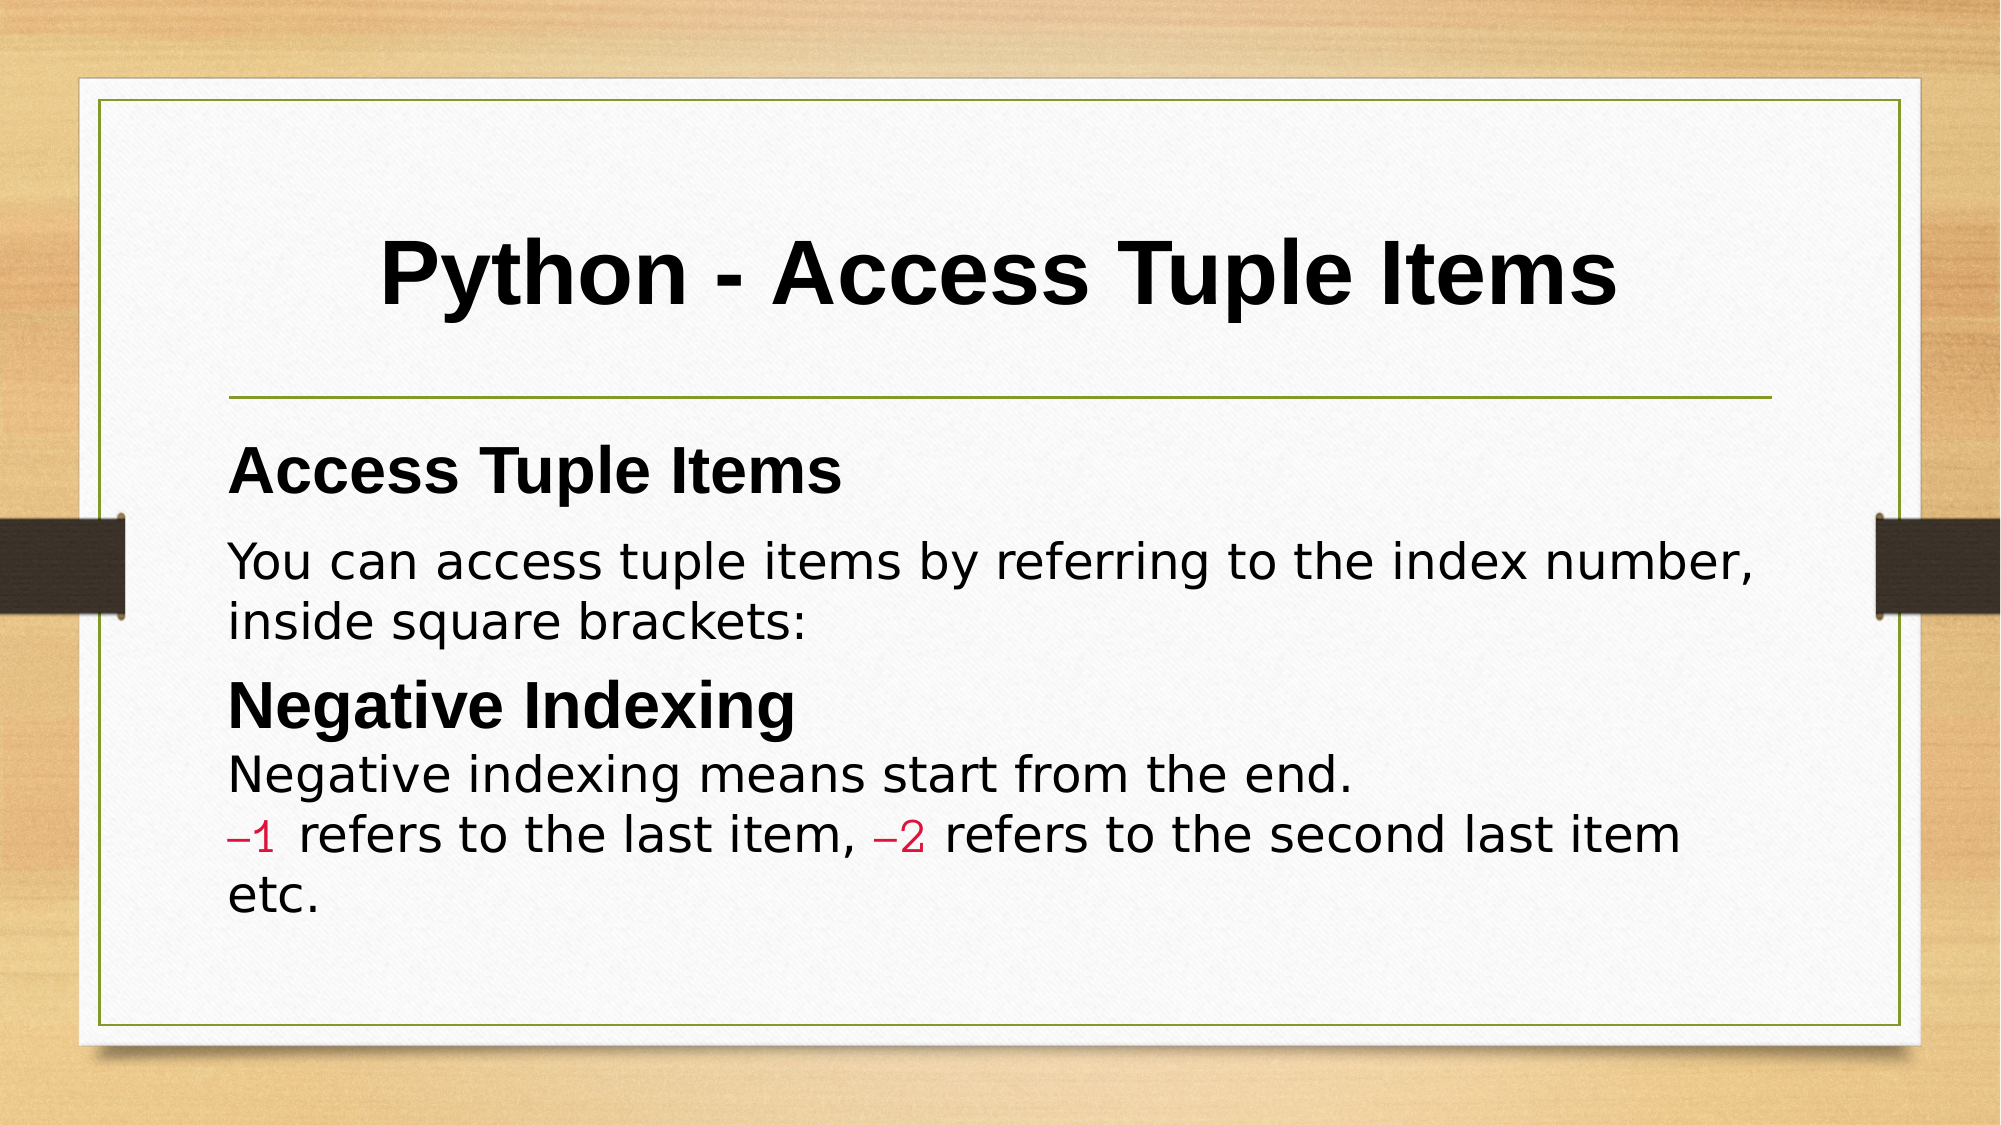

# Python - Access Tuple Items
Access Tuple Items
You can access tuple items by referring to the index number, inside square brackets:
Negative Indexing
Negative indexing means start from the end.
-1 refers to the last item, -2 refers to the second last item etc.